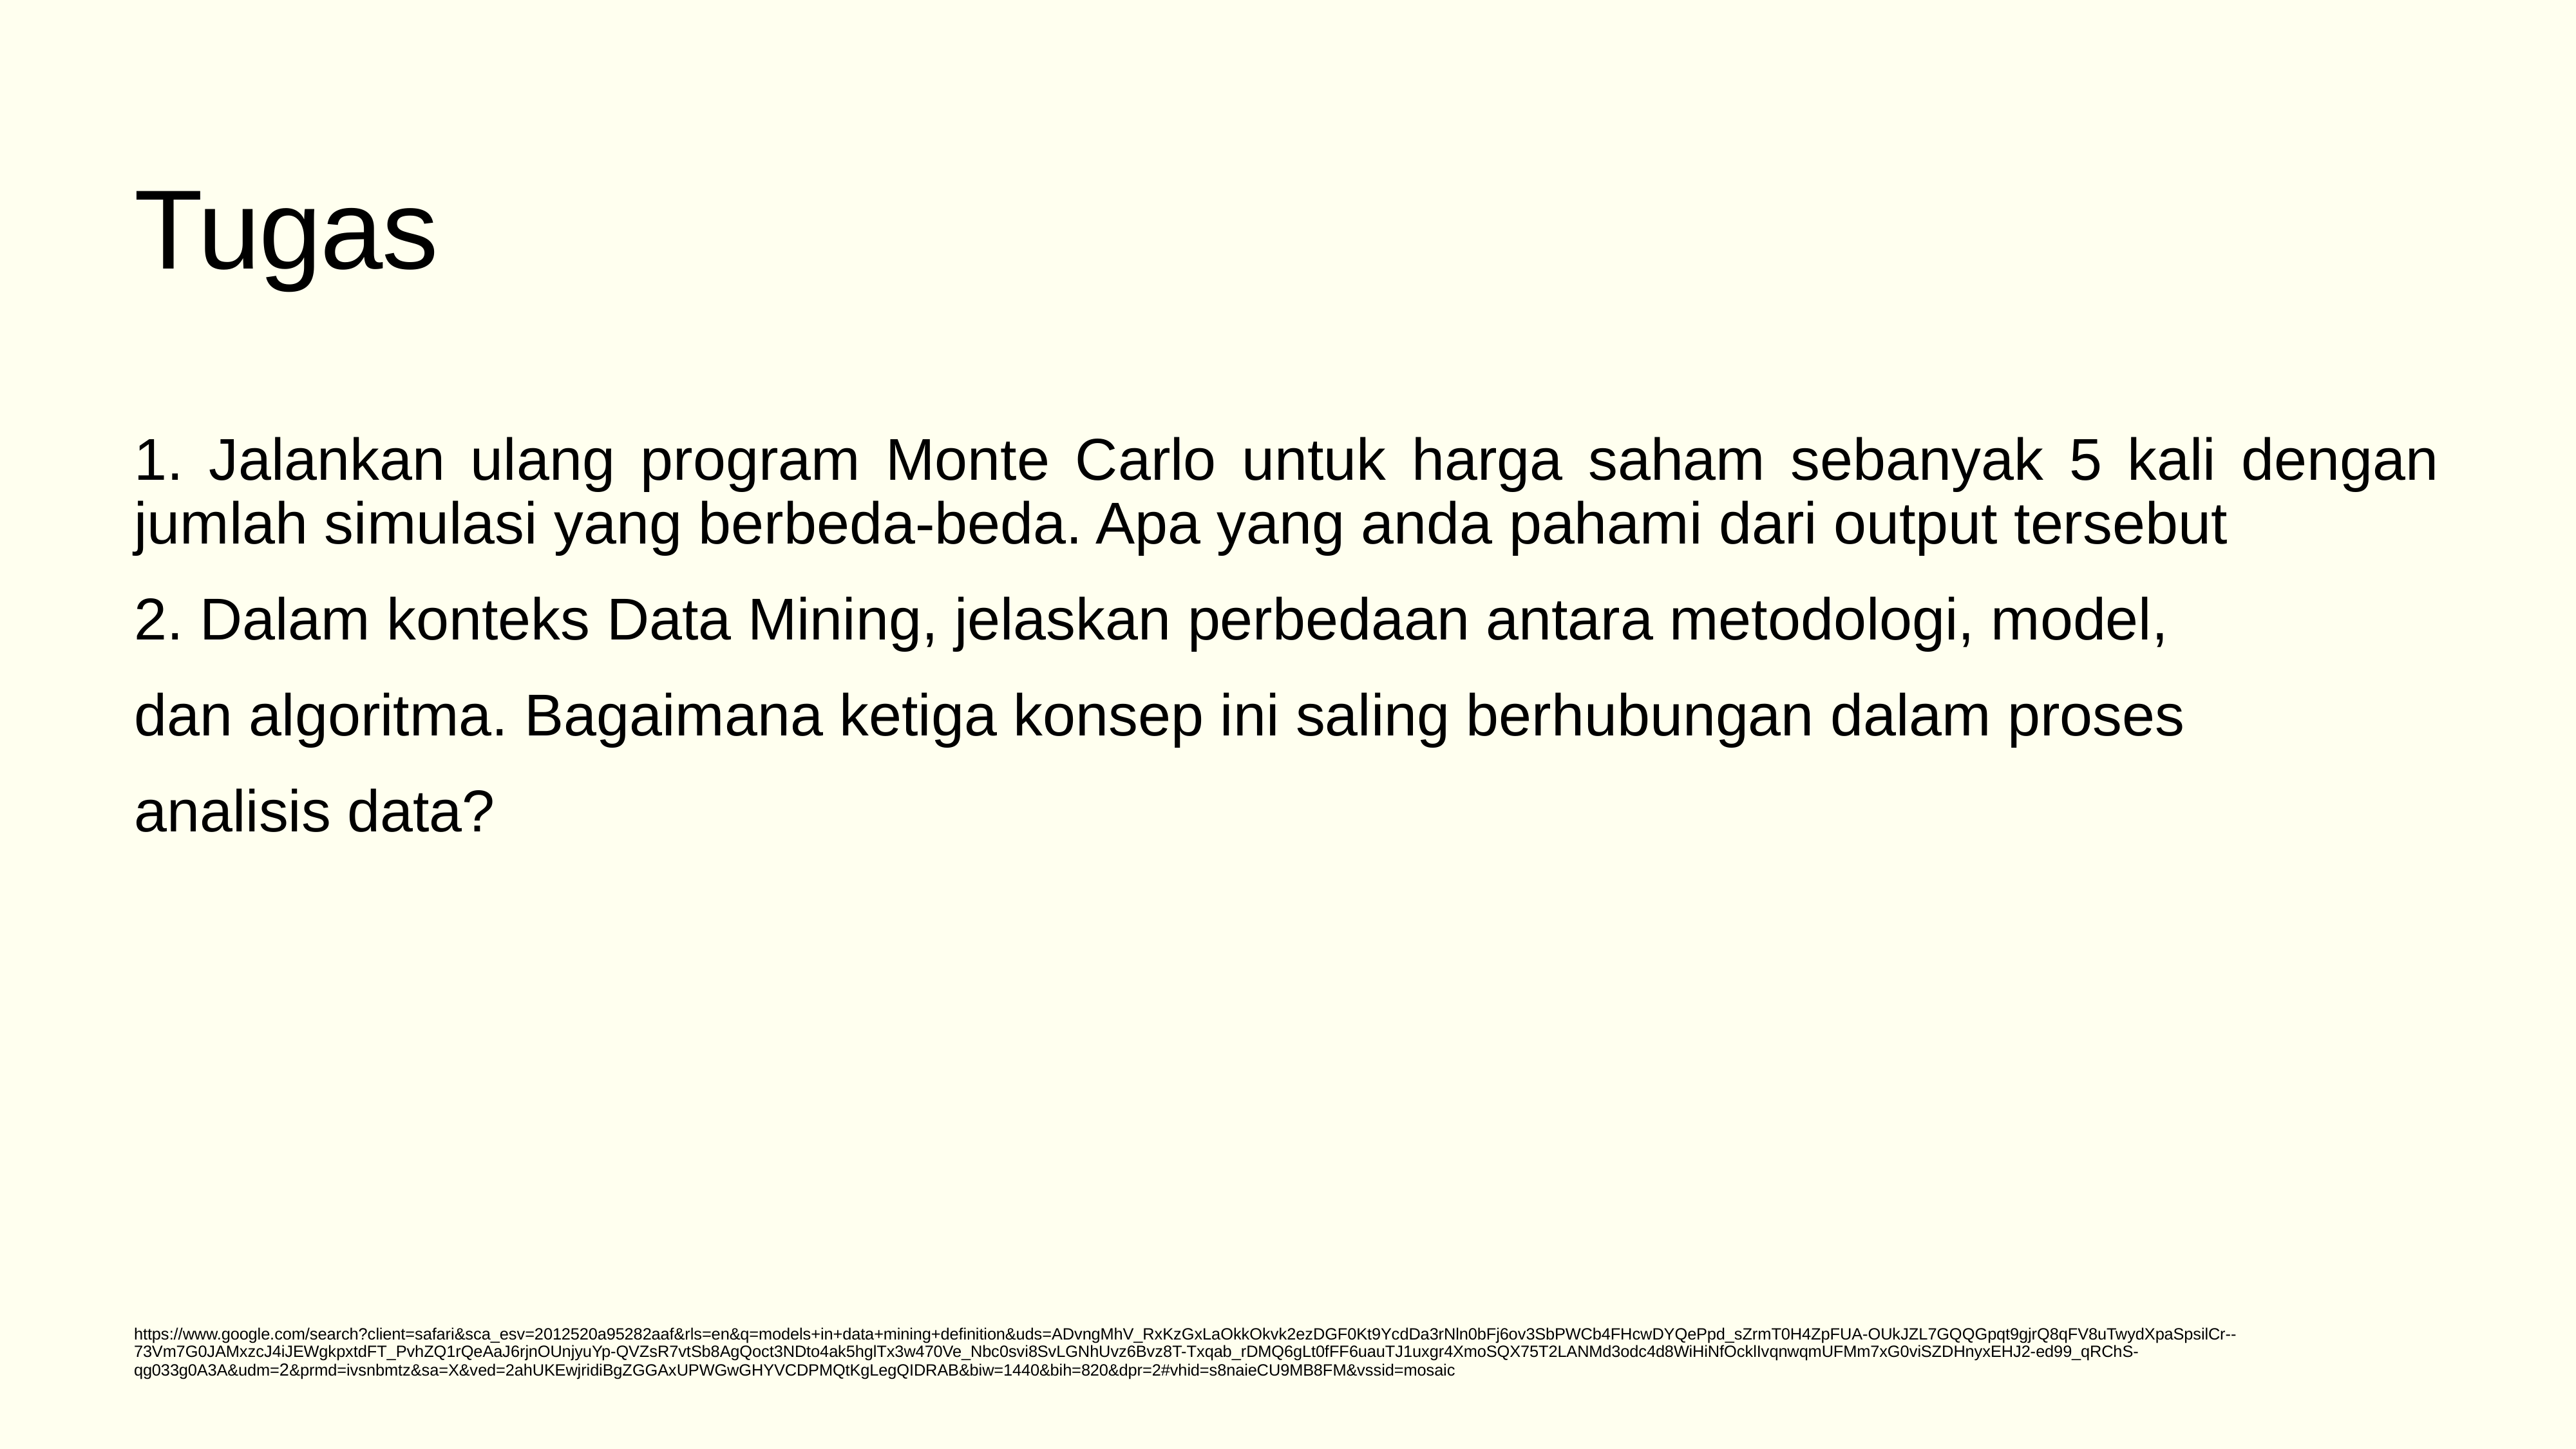

# Tugas
1. Jalankan ulang program Monte Carlo untuk harga saham sebanyak 5 kali dengan jumlah simulasi yang berbeda-beda. Apa yang anda pahami dari output tersebut
2. Dalam konteks Data Mining, jelaskan perbedaan antara metodologi, model,
dan algoritma. Bagaimana ketiga konsep ini saling berhubungan dalam proses
analisis data?
https://www.google.com/search?client=safari&sca_esv=2012520a95282aaf&rls=en&q=models+in+data+mining+definition&uds=ADvngMhV_RxKzGxLaOkkOkvk2ezDGF0Kt9YcdDa3rNln0bFj6ov3SbPWCb4FHcwDYQePpd_sZrmT0H4ZpFUA-OUkJZL7GQQGpqt9gjrQ8qFV8uTwydXpaSpsilCr--73Vm7G0JAMxzcJ4iJEWgkpxtdFT_PvhZQ1rQeAaJ6rjnOUnjyuYp-QVZsR7vtSb8AgQoct3NDto4ak5hglTx3w470Ve_Nbc0svi8SvLGNhUvz6Bvz8T-Txqab_rDMQ6gLt0fFF6uauTJ1uxgr4XmoSQX75T2LANMd3odc4d8WiHiNfOcklIvqnwqmUFMm7xG0viSZDHnyxEHJ2-ed99_qRChS-qg033g0A3A&udm=2&prmd=ivsnbmtz&sa=X&ved=2ahUKEwjridiBgZGGAxUPWGwGHYVCDPMQtKgLegQIDRAB&biw=1440&bih=820&dpr=2#vhid=s8naieCU9MB8FM&vssid=mosaic